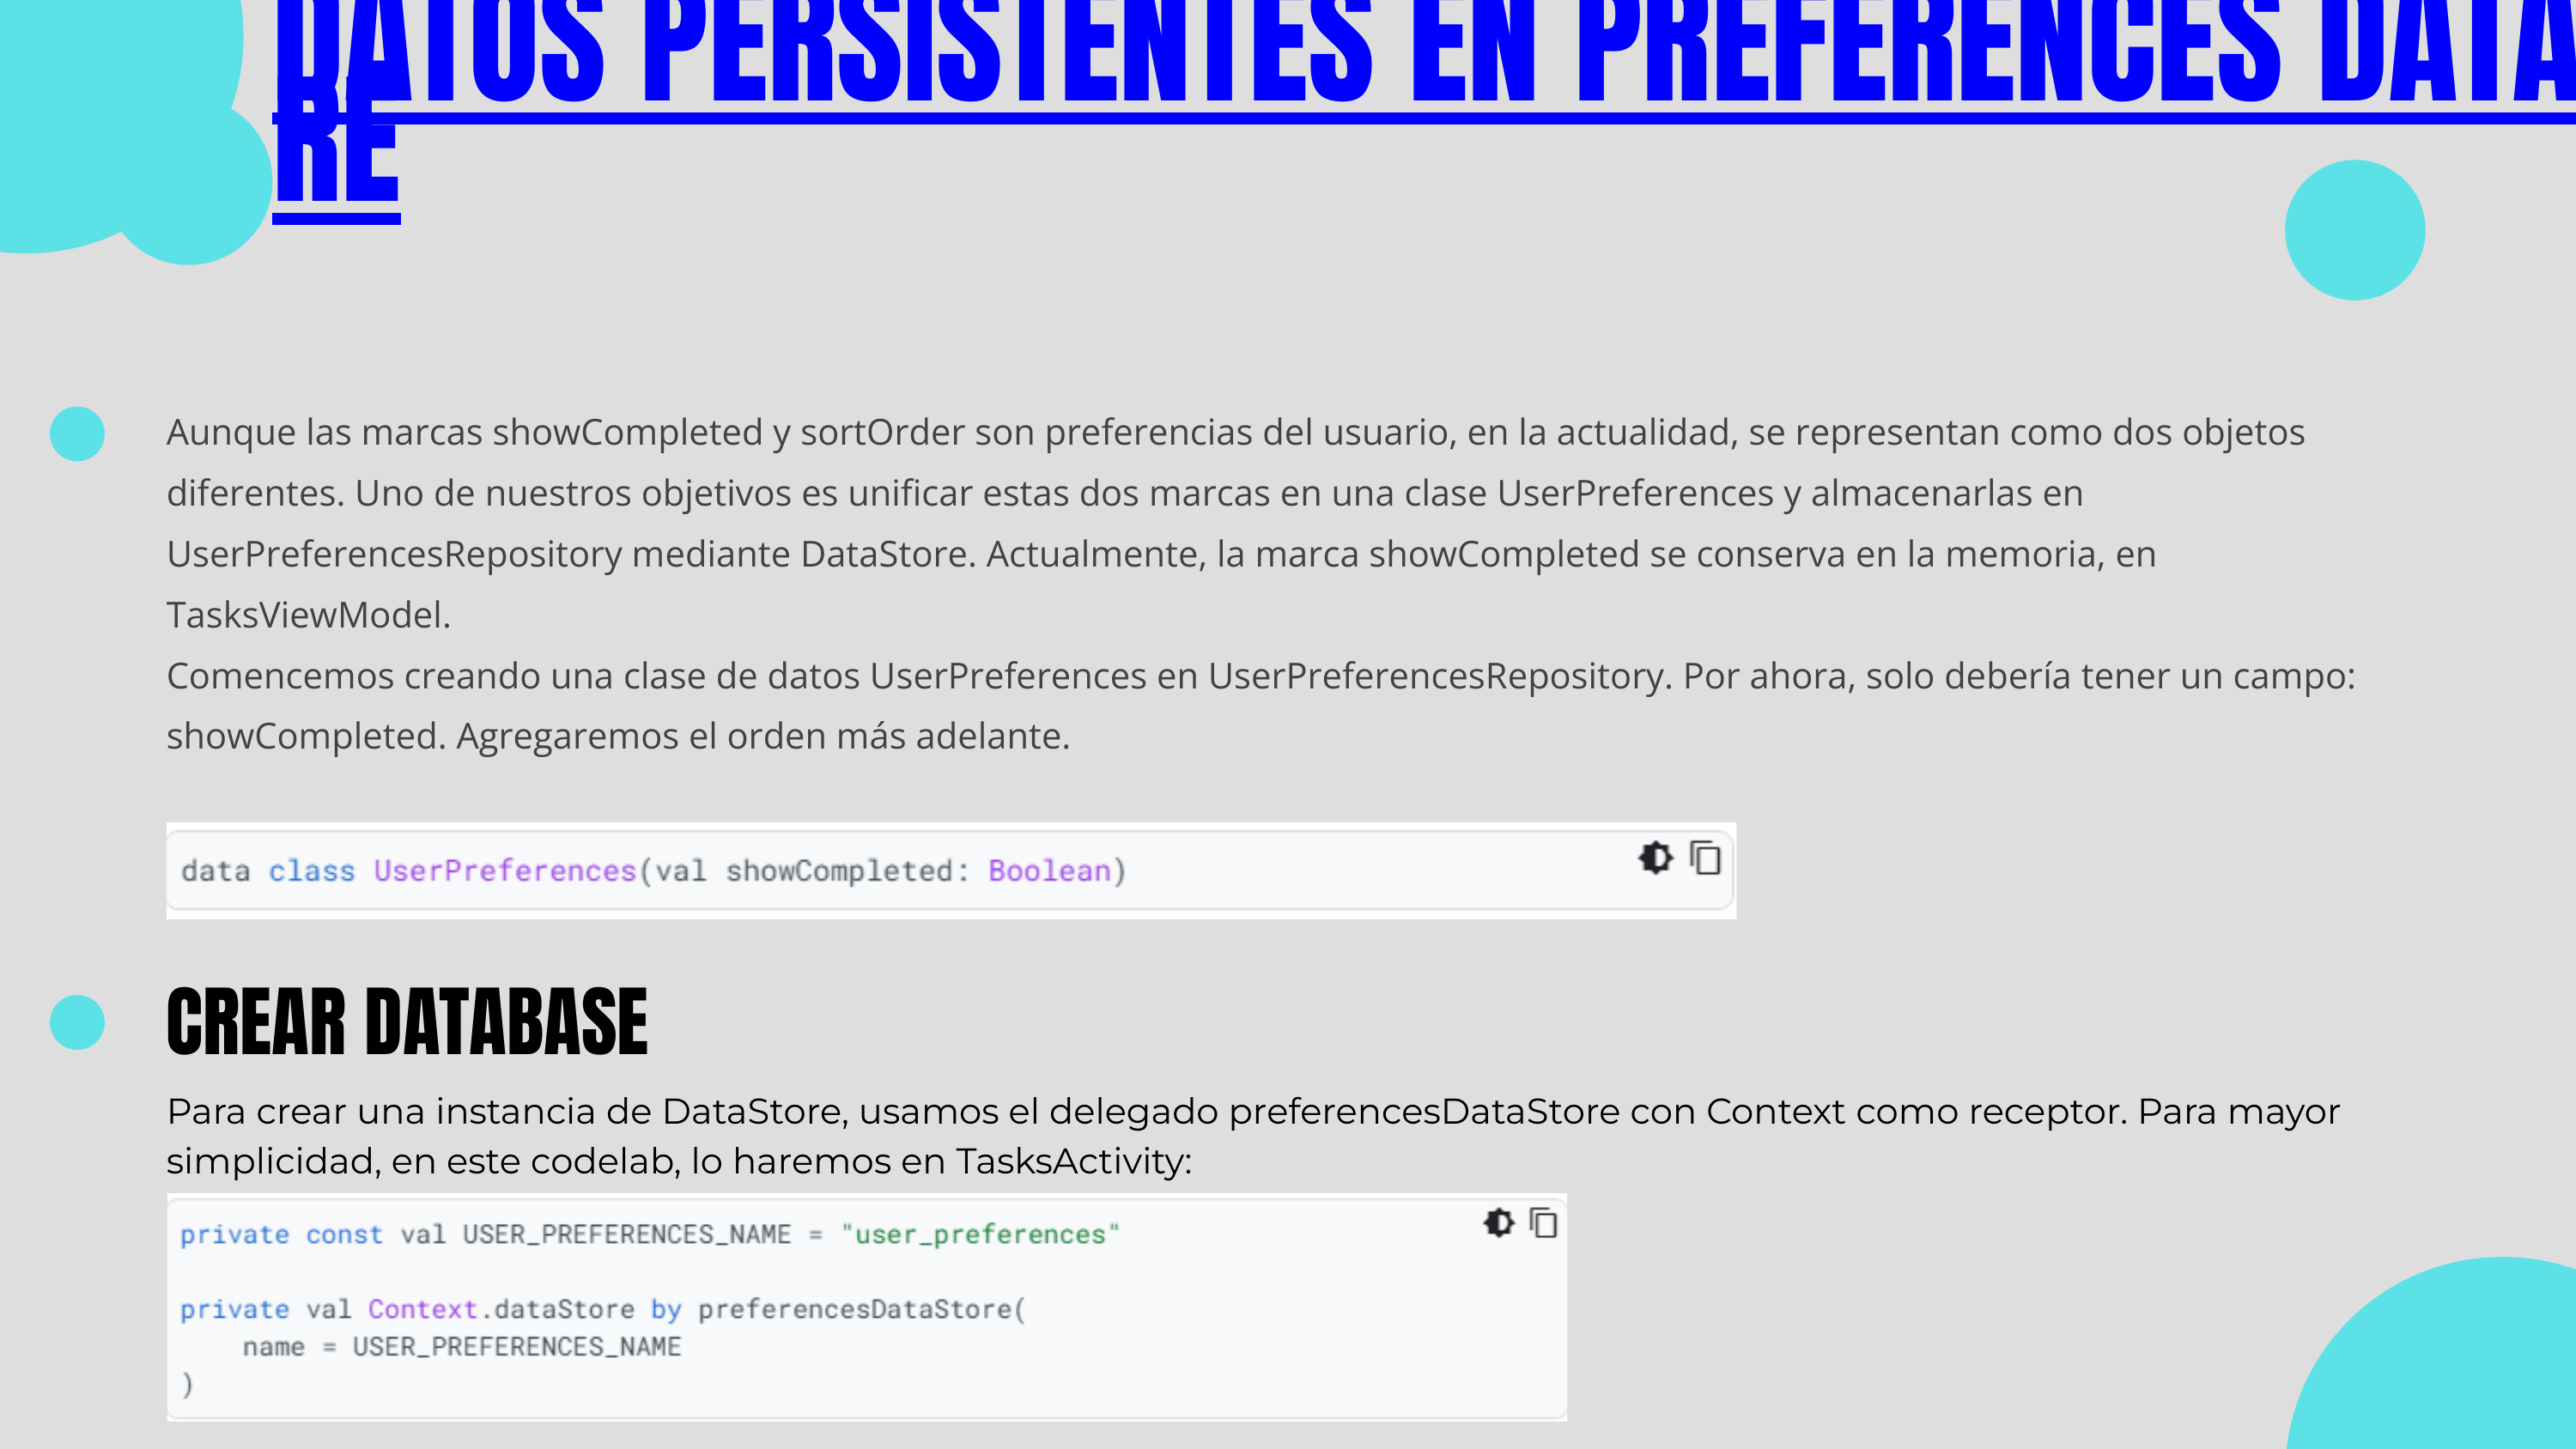

DATOS PERSISTENTES EN PREFERENCES DATASTORE

Aunque las marcas showCompleted y sortOrder son preferencias del usuario, en la actualidad, se representan como dos objetos diferentes. Uno de nuestros objetivos es unificar estas dos marcas en una clase UserPreferences y almacenarlas en UserPreferencesRepository mediante DataStore. Actualmente, la marca showCompleted se conserva en la memoria, en TasksViewModel.
Comencemos creando una clase de datos UserPreferences en UserPreferencesRepository. Por ahora, solo debería tener un campo: showCompleted. Agregaremos el orden más adelante.

CREAR DATABASE

Para crear una instancia de DataStore, usamos el delegado preferencesDataStore con Context como receptor. Para mayor simplicidad, en este codelab, lo haremos en TasksActivity: